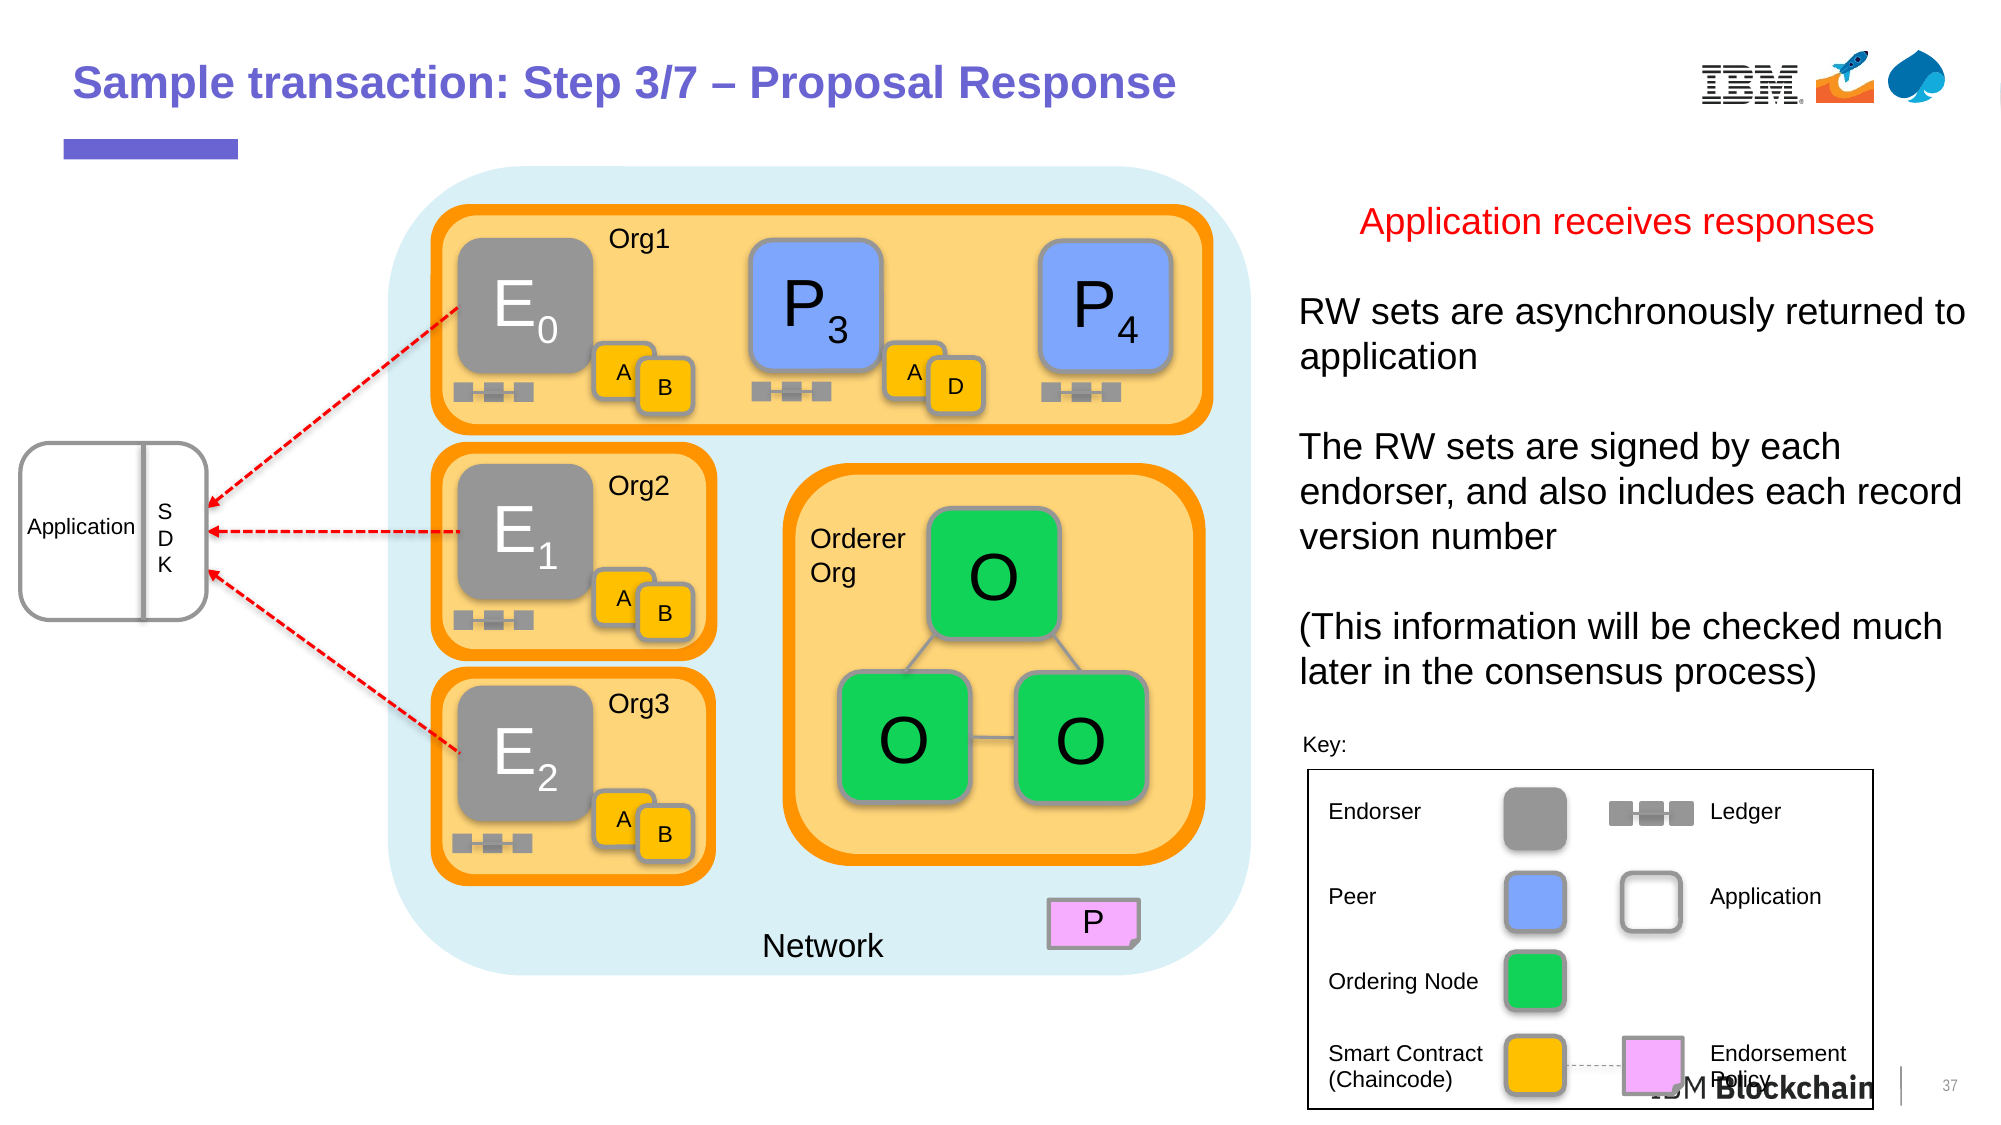

Sample transaction: Step 3/7 – Proposal Response

Application receives responses

RW sets are asynchronously returned to application

The RW sets are signed by each endorser, and also includes each record version number

(This information will be checked much later in the consensus process)

Org1

P3
E0
P4
A
A
D
B

SDK
Application

Org2

E1

O
O
O
OrdererOrg
A
B

Org3

E2
Key:
| Endorser |  |  | Ledger |
| --- | --- | --- | --- |
| Peer |  |  | Application |
| Ordering Node |  |  |  |
| Smart Contract (Chaincode) |  |  | Endorsement Policy |

A

B

P
Network